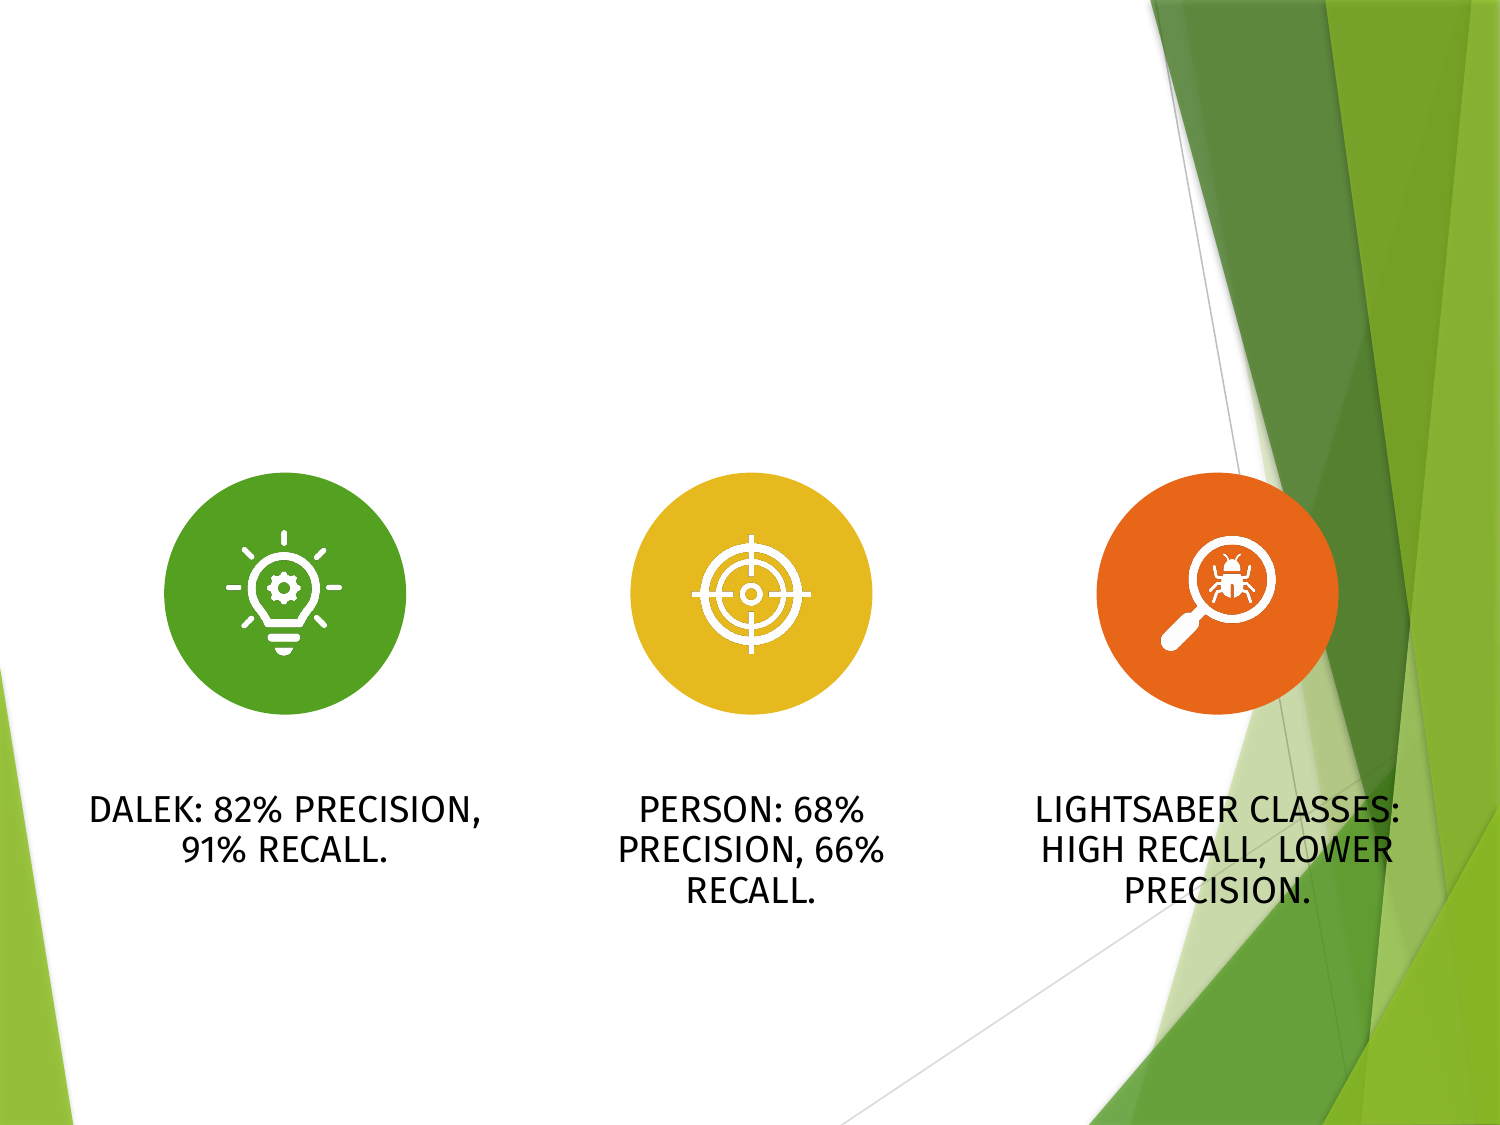

# 5. Evaluation Metrics
Dalek: 82% precision, 91% recall.
Person: 68% precision, 66% recall.
Lightsaber classes: high recall, lower precision.